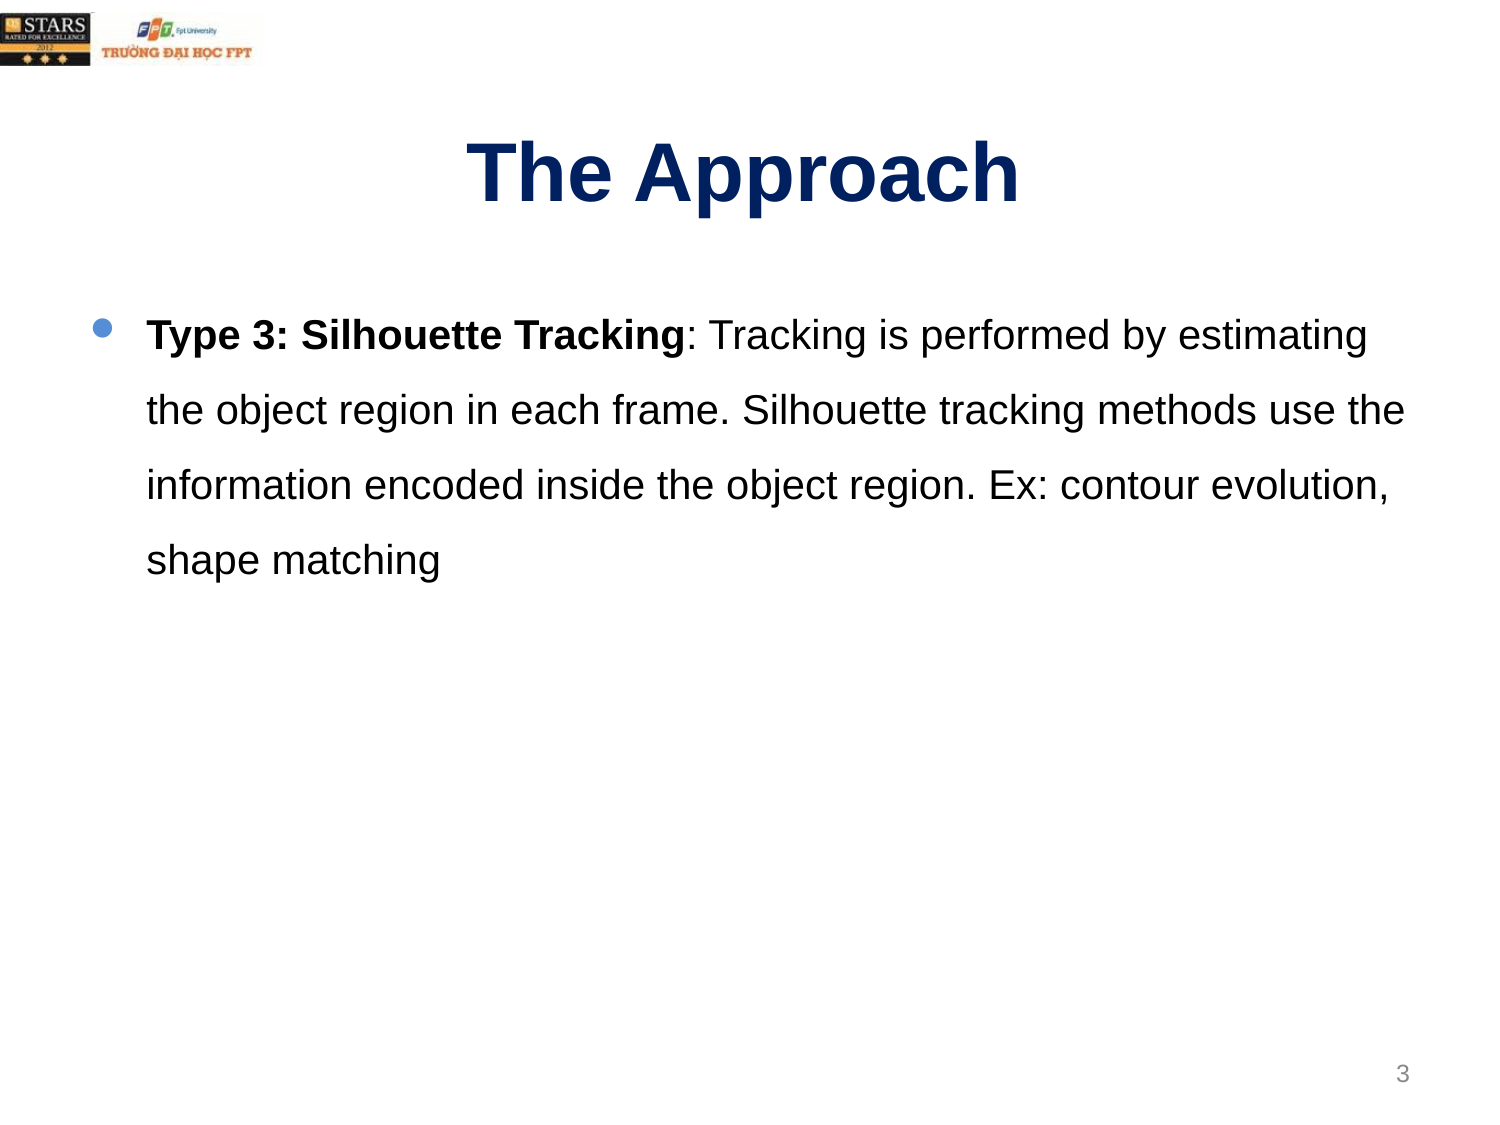

# The Approach
Type 3: Silhouette Tracking: Tracking is performed by estimating the object region in each frame. Silhouette tracking methods use the information encoded inside the object region. Ex: contour evolution, shape matching
3